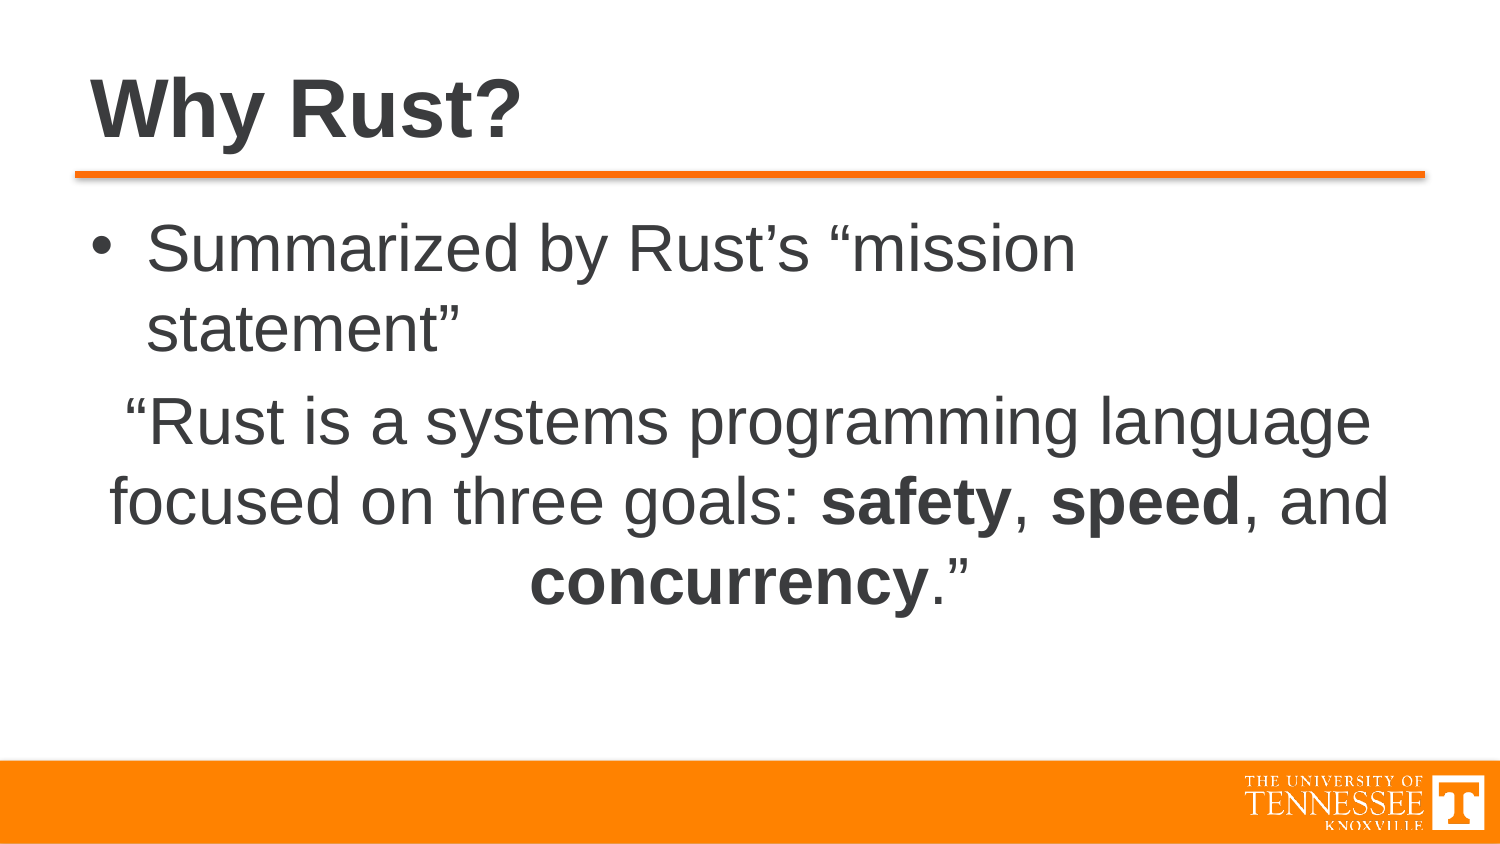

# Why Rust?
Summarized by Rust’s “mission statement”
“Rust is a systems programming language focused on three goals: safety, speed, and concurrency.”